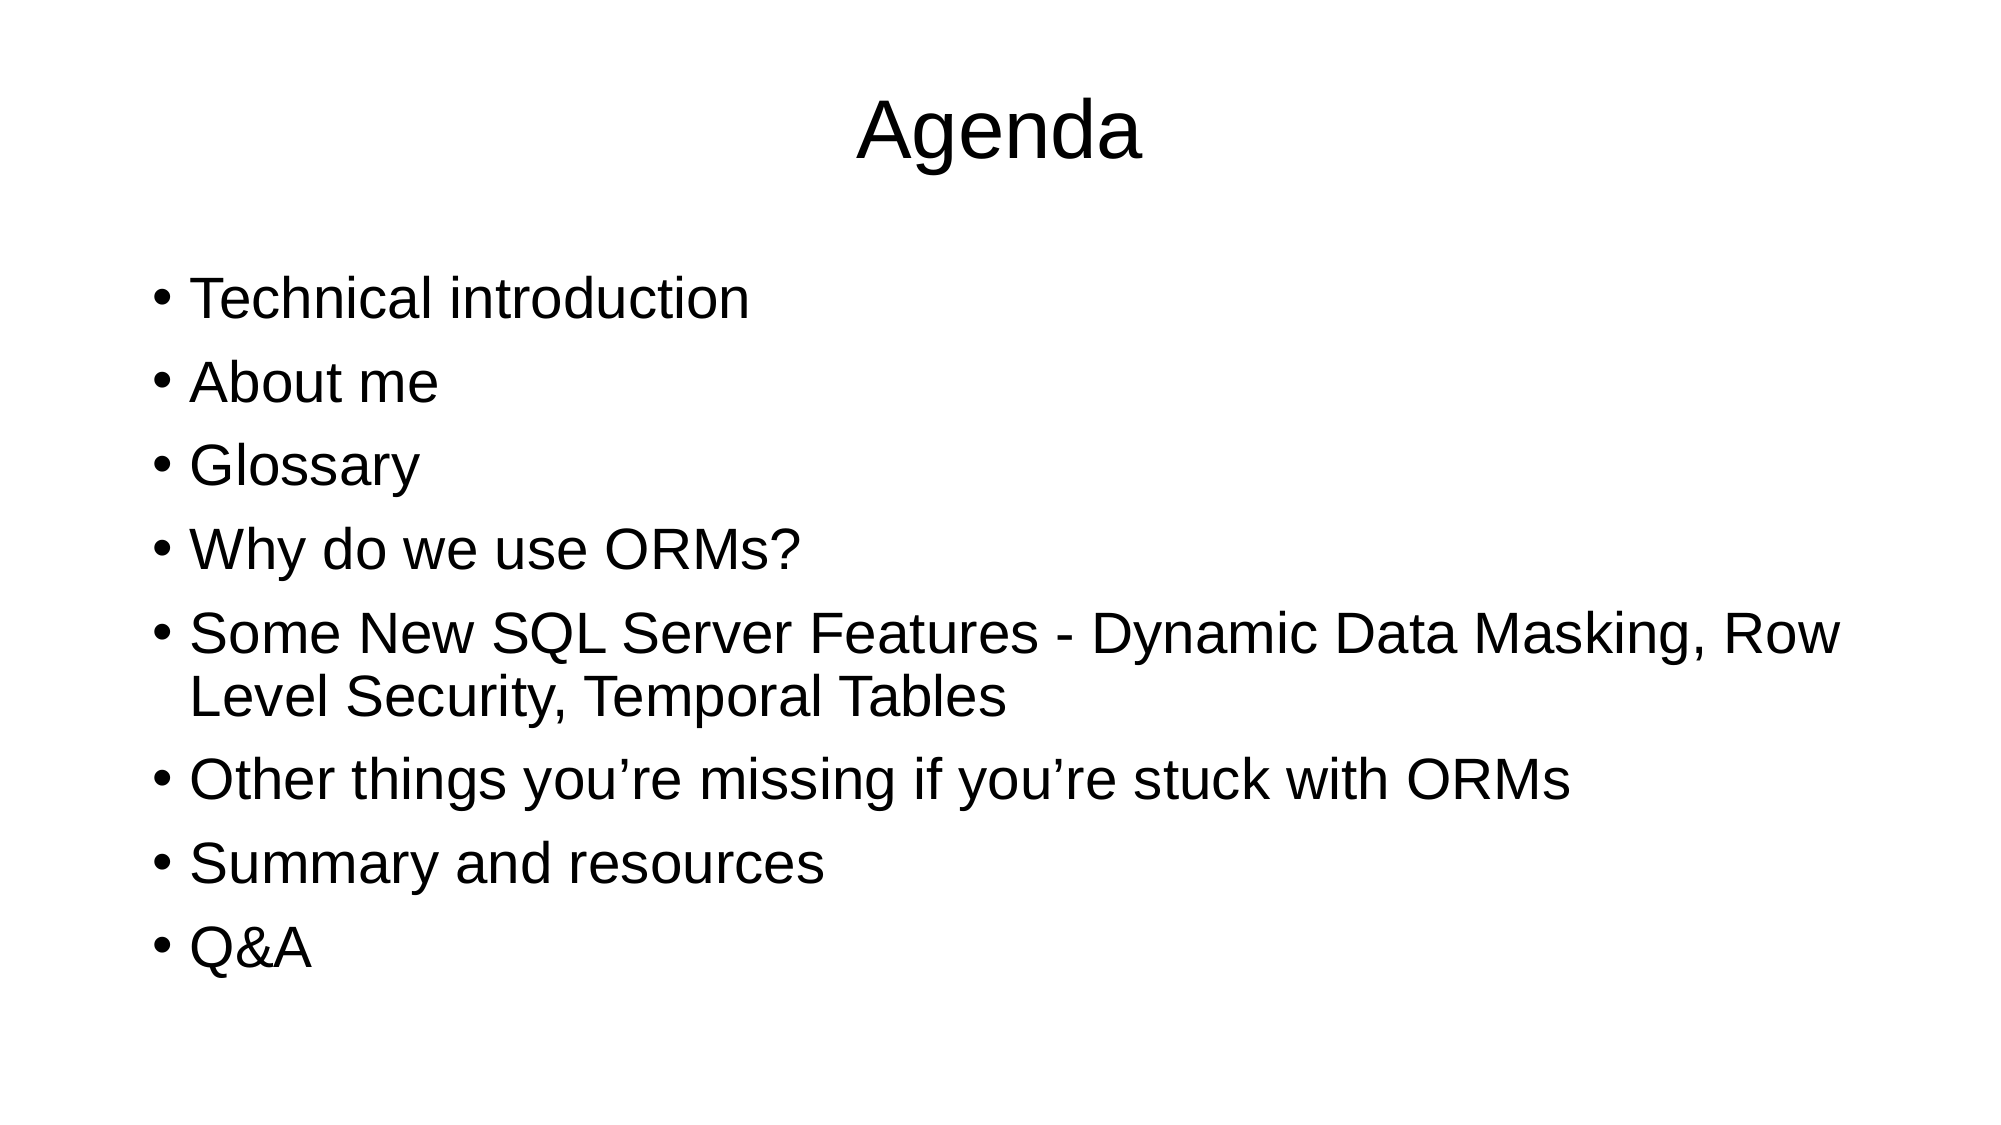

# Agenda
Technical introduction
About me
Glossary
Why do we use ORMs?
Some New SQL Server Features - Dynamic Data Masking, Row Level Security, Temporal Tables
Other things you’re missing if you’re stuck with ORMs
Summary and resources
Q&A